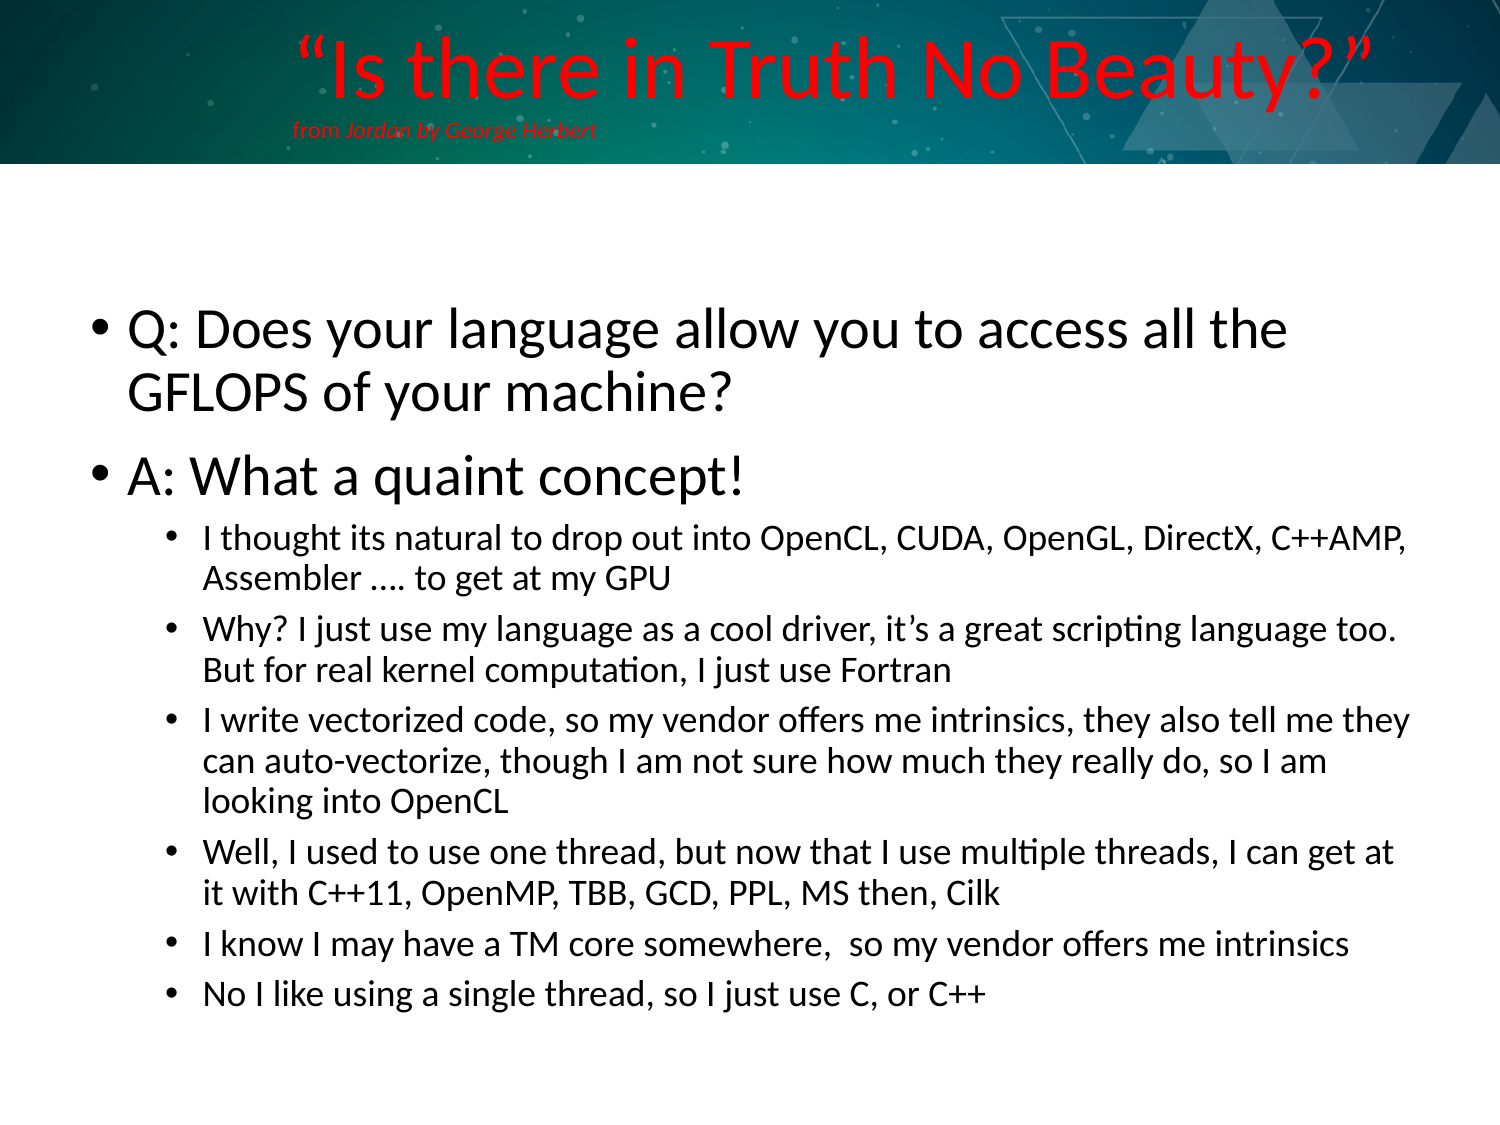

# “Is there in Truth No Beauty?” from Jordan by George Herbert

Q: Does your language allow you to access all the GFLOPS of your machine?
A: What a quaint concept!
I thought its natural to drop out into OpenCL, CUDA, OpenGL, DirectX, C++AMP, Assembler …. to get at my GPU
Why? I just use my language as a cool driver, it’s a great scripting language too. But for real kernel computation, I just use Fortran
I write vectorized code, so my vendor offers me intrinsics, they also tell me they can auto-vectorize, though I am not sure how much they really do, so I am looking into OpenCL
Well, I used to use one thread, but now that I use multiple threads, I can get at it with C++11, OpenMP, TBB, GCD, PPL, MS then, Cilk
I know I may have a TM core somewhere,  so my vendor offers me intrinsics
No I like using a single thread, so I just use C, or C++